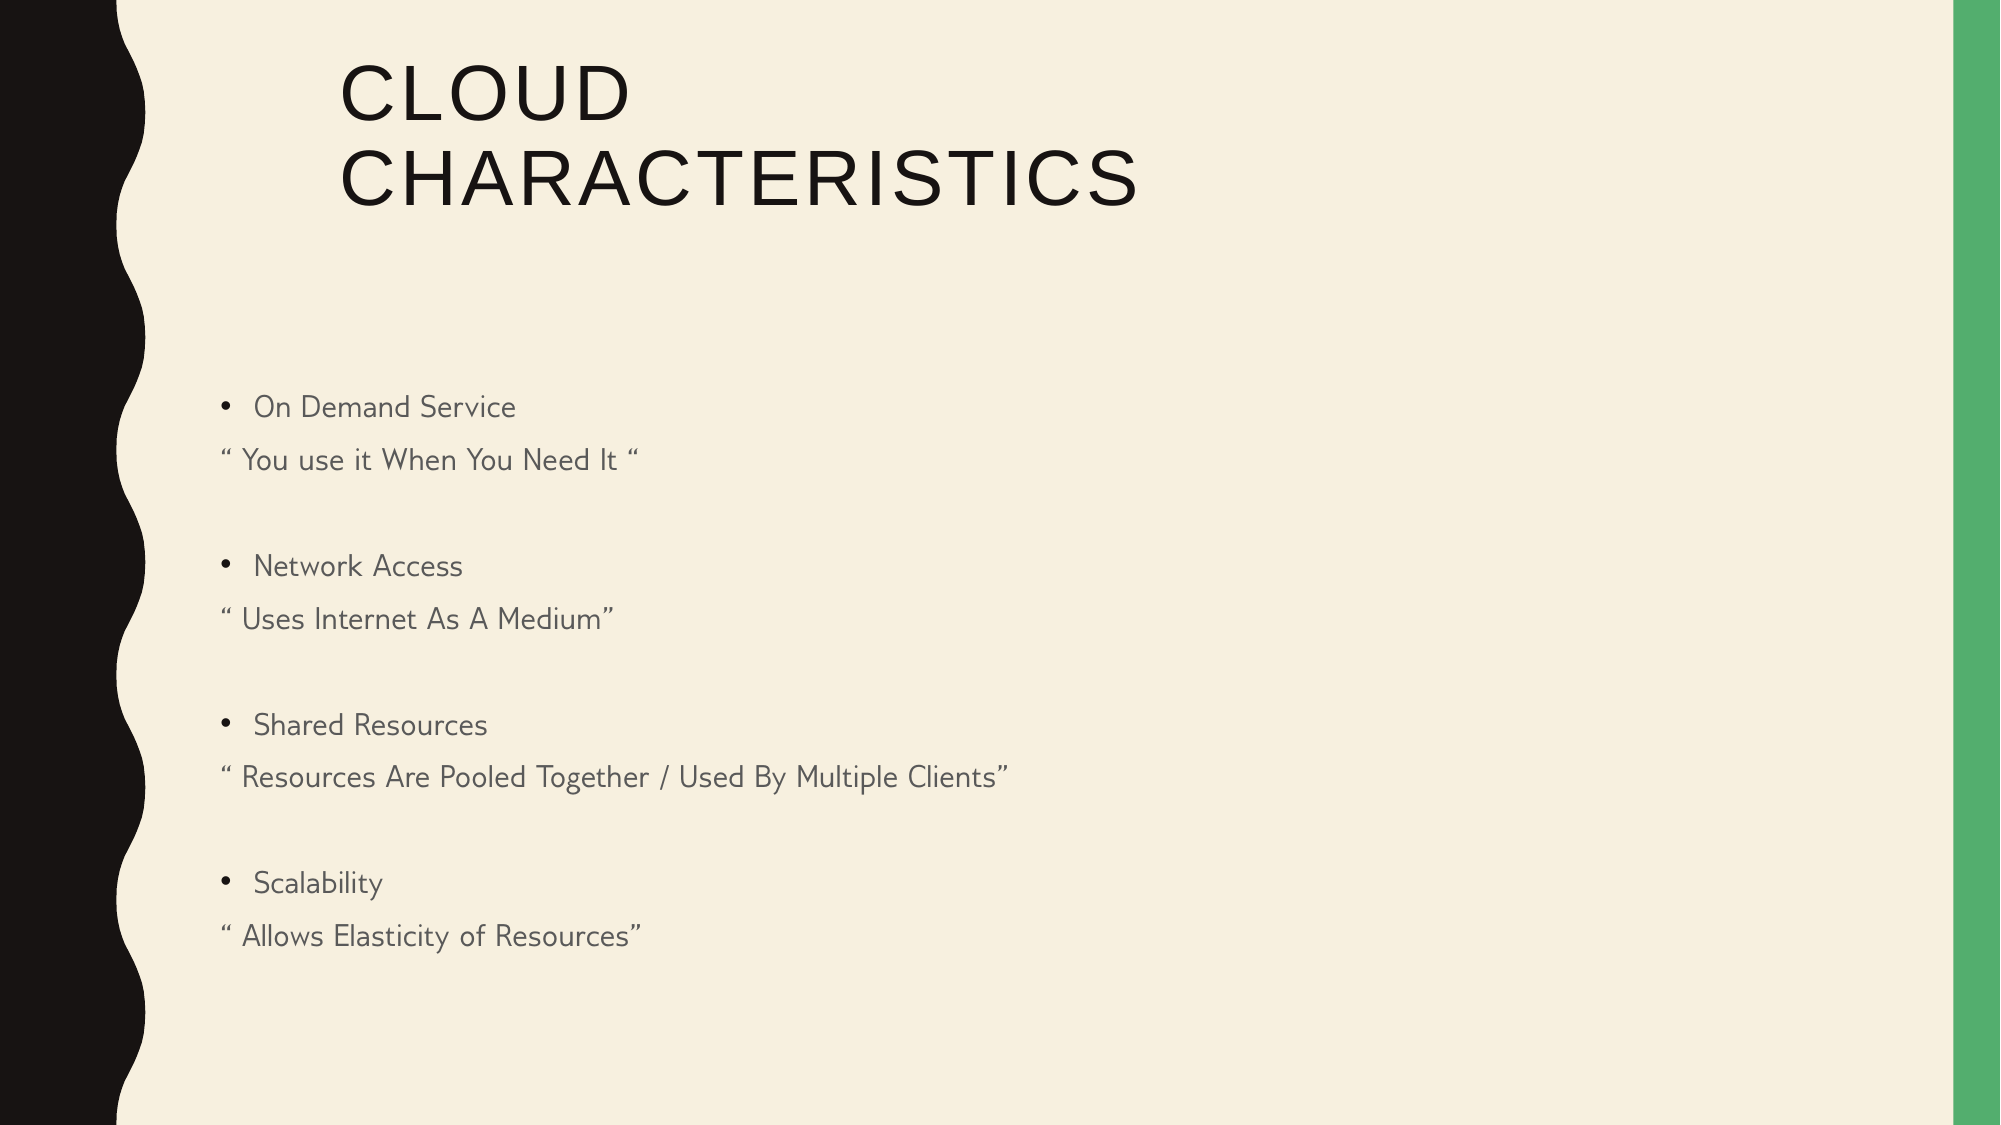

# Cloud Characteristics
On Demand Service
“ You use it When You Need It “

Network Access
“ Uses Internet As A Medium”

Shared Resources
“ Resources Are Pooled Together / Used By Multiple Clients”

Scalability
“ Allows Elasticity of Resources”